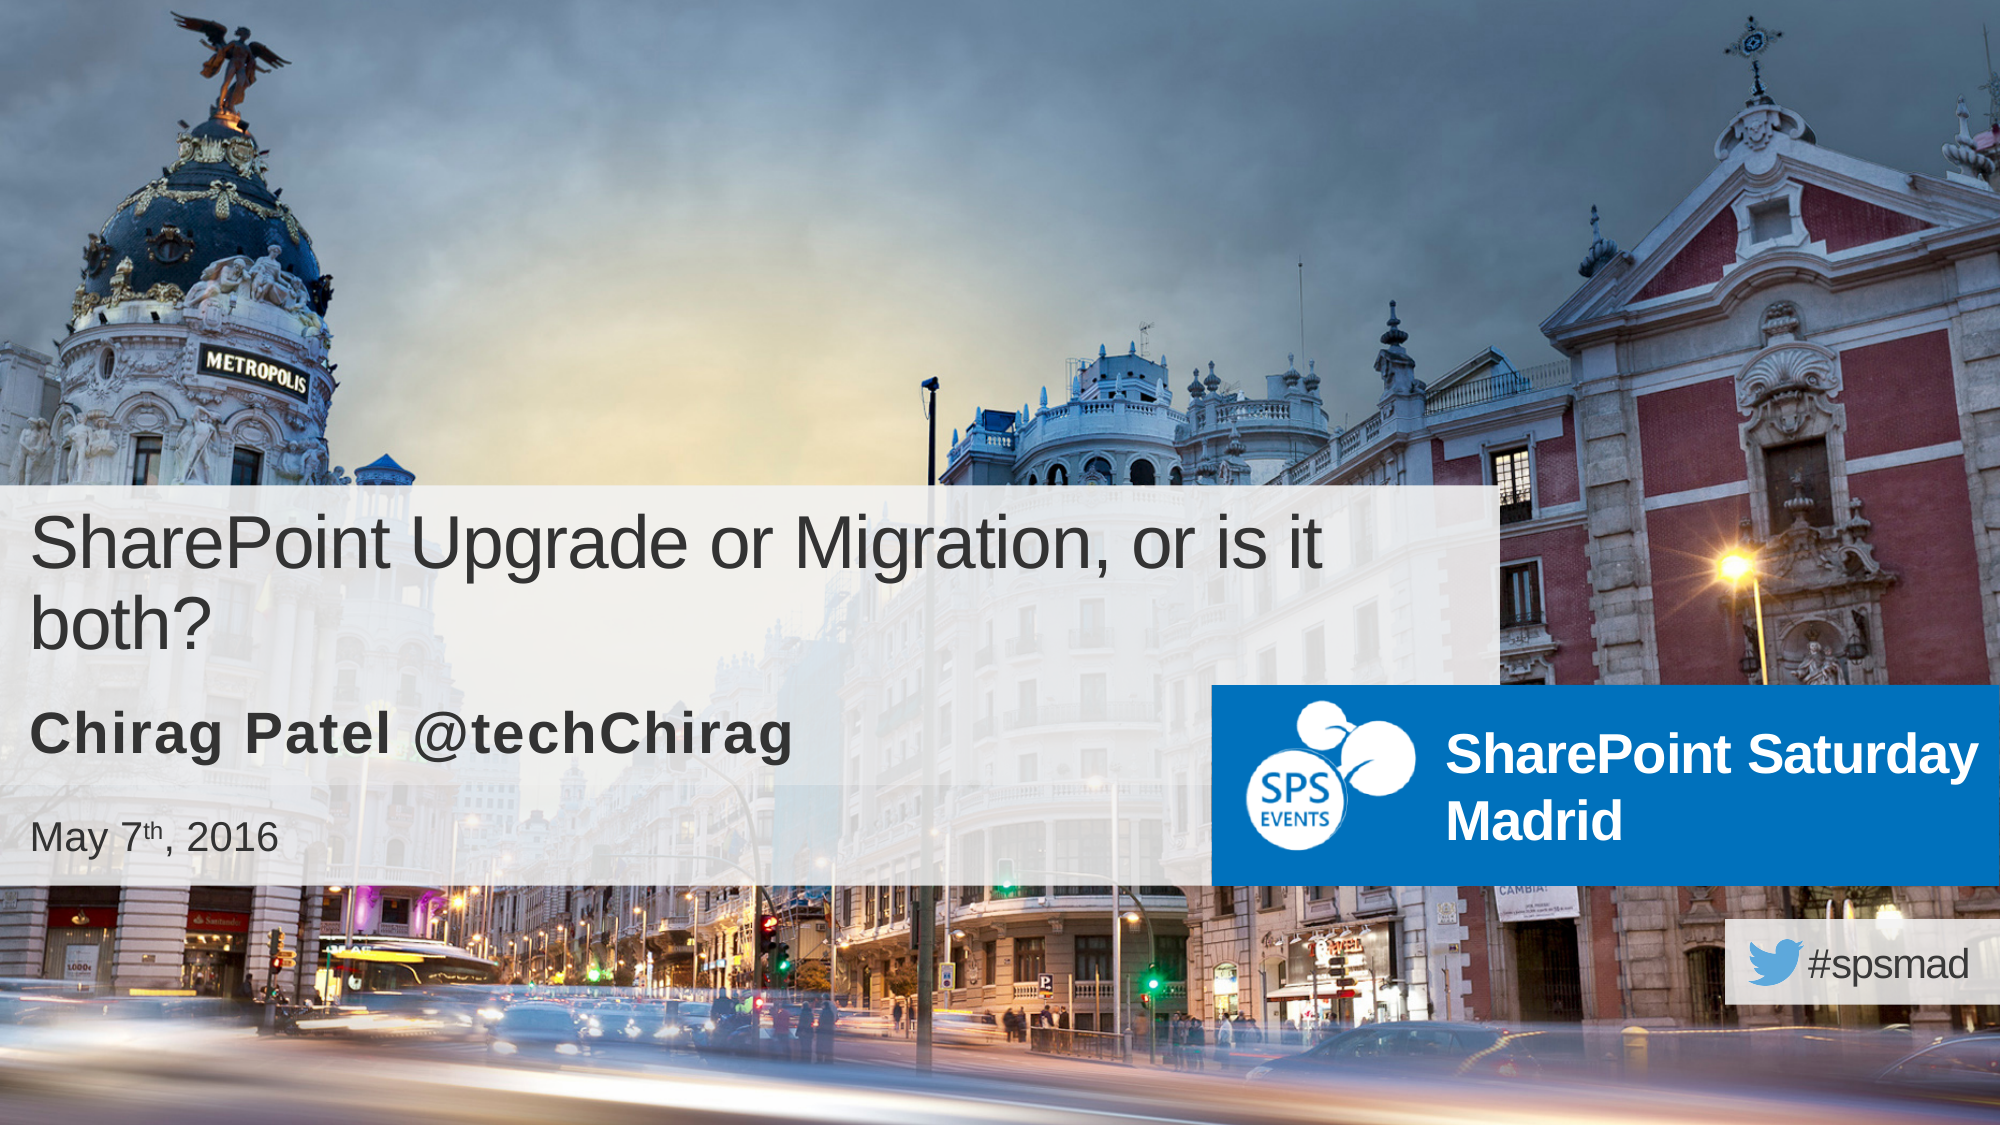

SharePoint Upgrade or Migration, or is it both?
Chirag Patel @techChirag